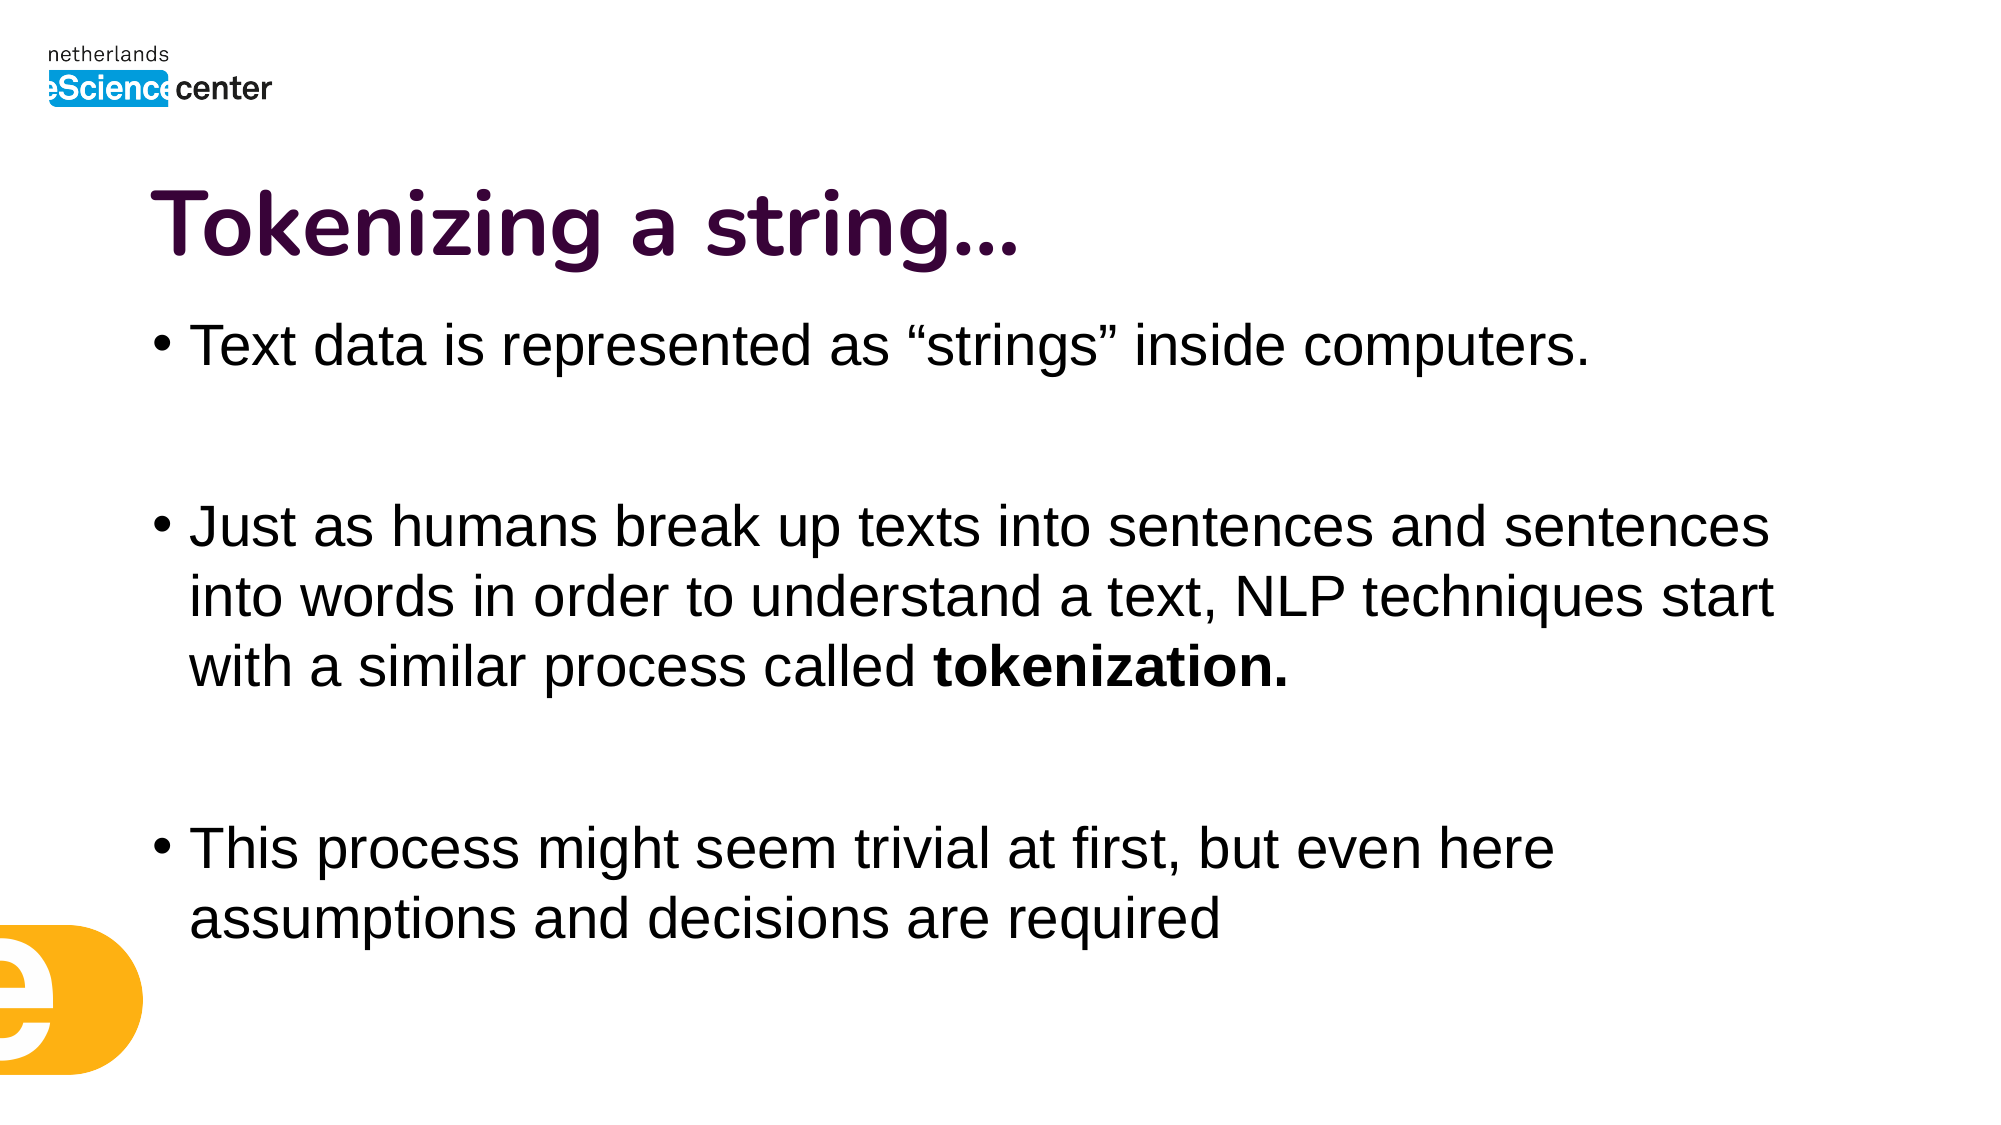

# Tokenizing a string…
Text data is represented as “strings” inside computers.

Just as humans break up texts into sentences and sentences into words in order to understand a text, NLP techniques start with a similar process called tokenization.

This process might seem trivial at first, but even here assumptions and decisions are required